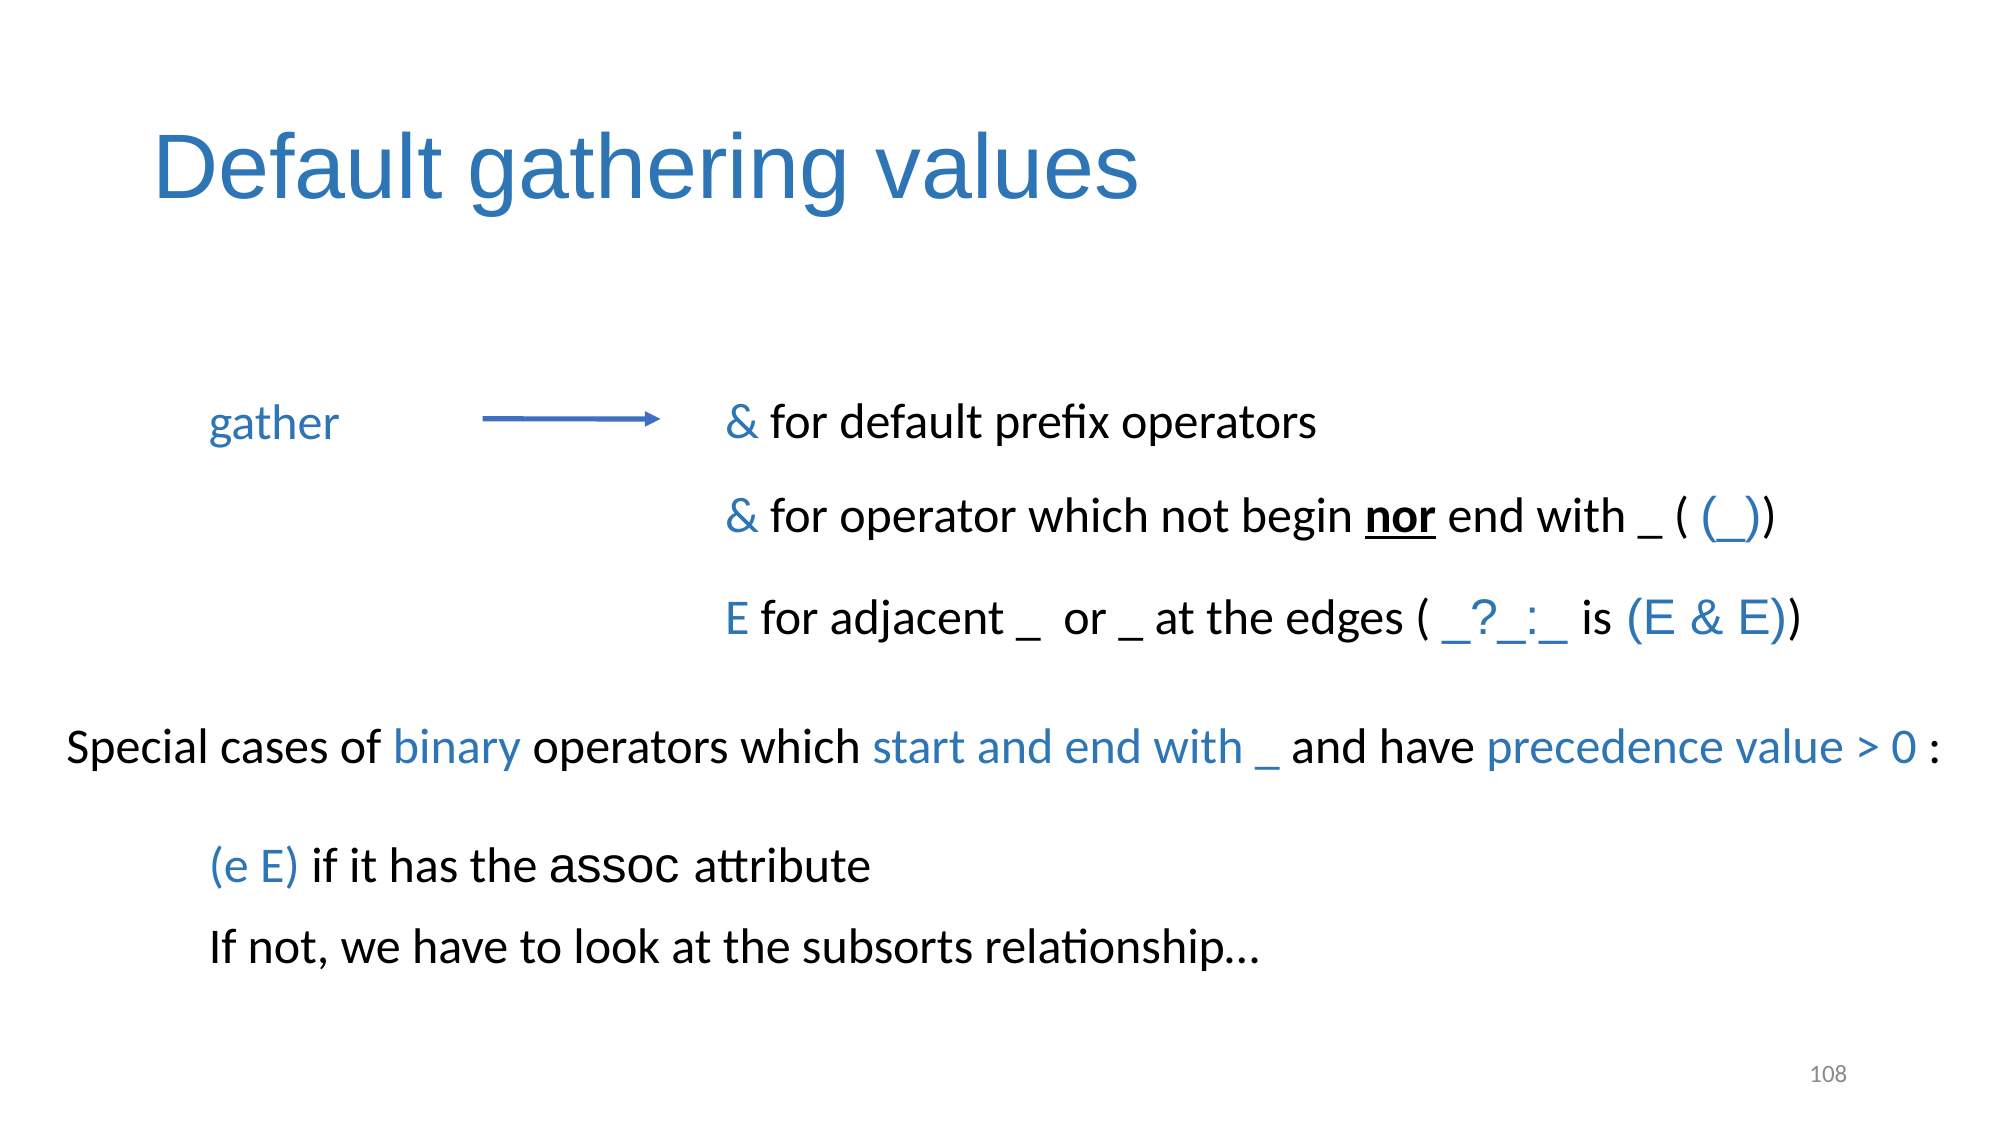

Default gathering values
& for default prefix operators
gather

& for operator which not begin nor end with _ ( (_))
E for adjacent _  or _ at the edges ( _?_:_ is (E & E))
Special cases of binary operators which start and end with _ and have precedence value > 0 :
(e E) if it has the assoc attribute
If not, we have to look at the subsorts relationship…
108